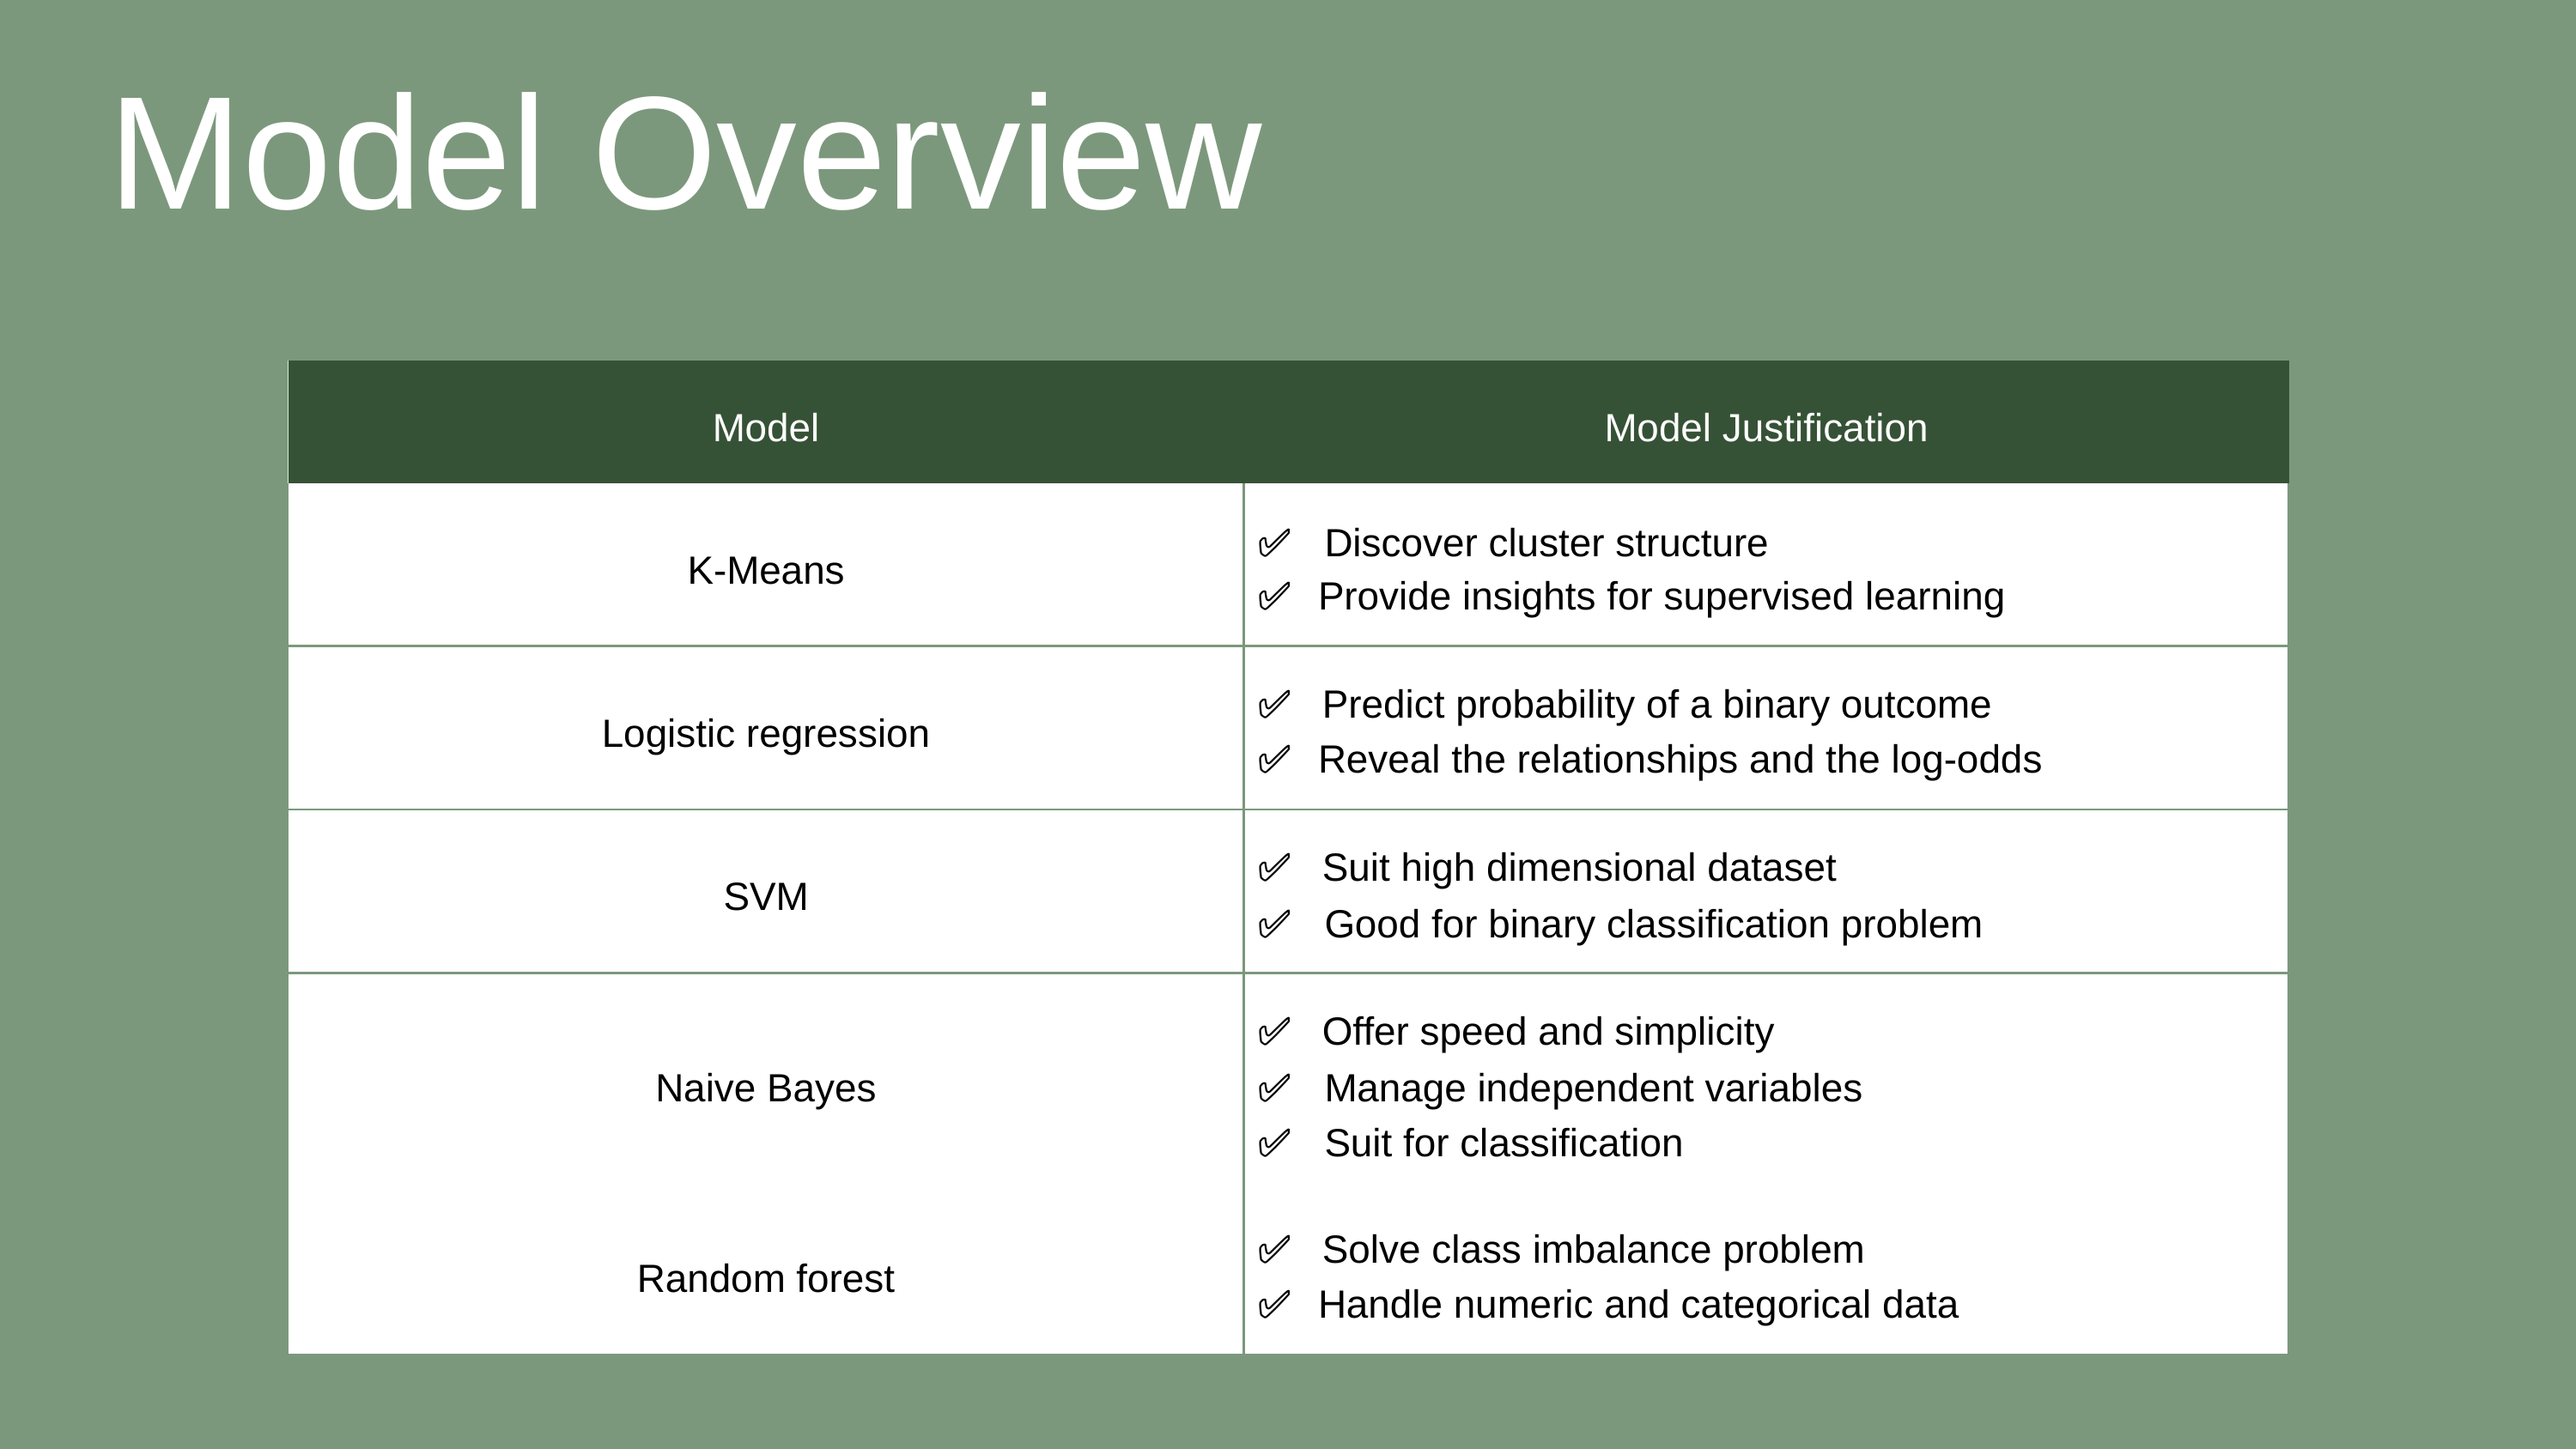

Model Overview
| Model | Model Justification |
| --- | --- |
| K-Means | ✅ Discover cluster structure ✅ Provide insights for supervised learning |
| Logistic regression | ✅ Predict probability of a binary outcome ✅ Reveal the relationships and the log-odds |
| SVM | ✅ Suit high dimensional dataset ✅ Good for binary classification problem |
| Naive Bayes | ✅ Offer speed and simplicity ✅ Manage independent variables ✅ Suit for classification |
| Random forest | ✅ Solve class imbalance problem ✅ Handle numeric and categorical data |